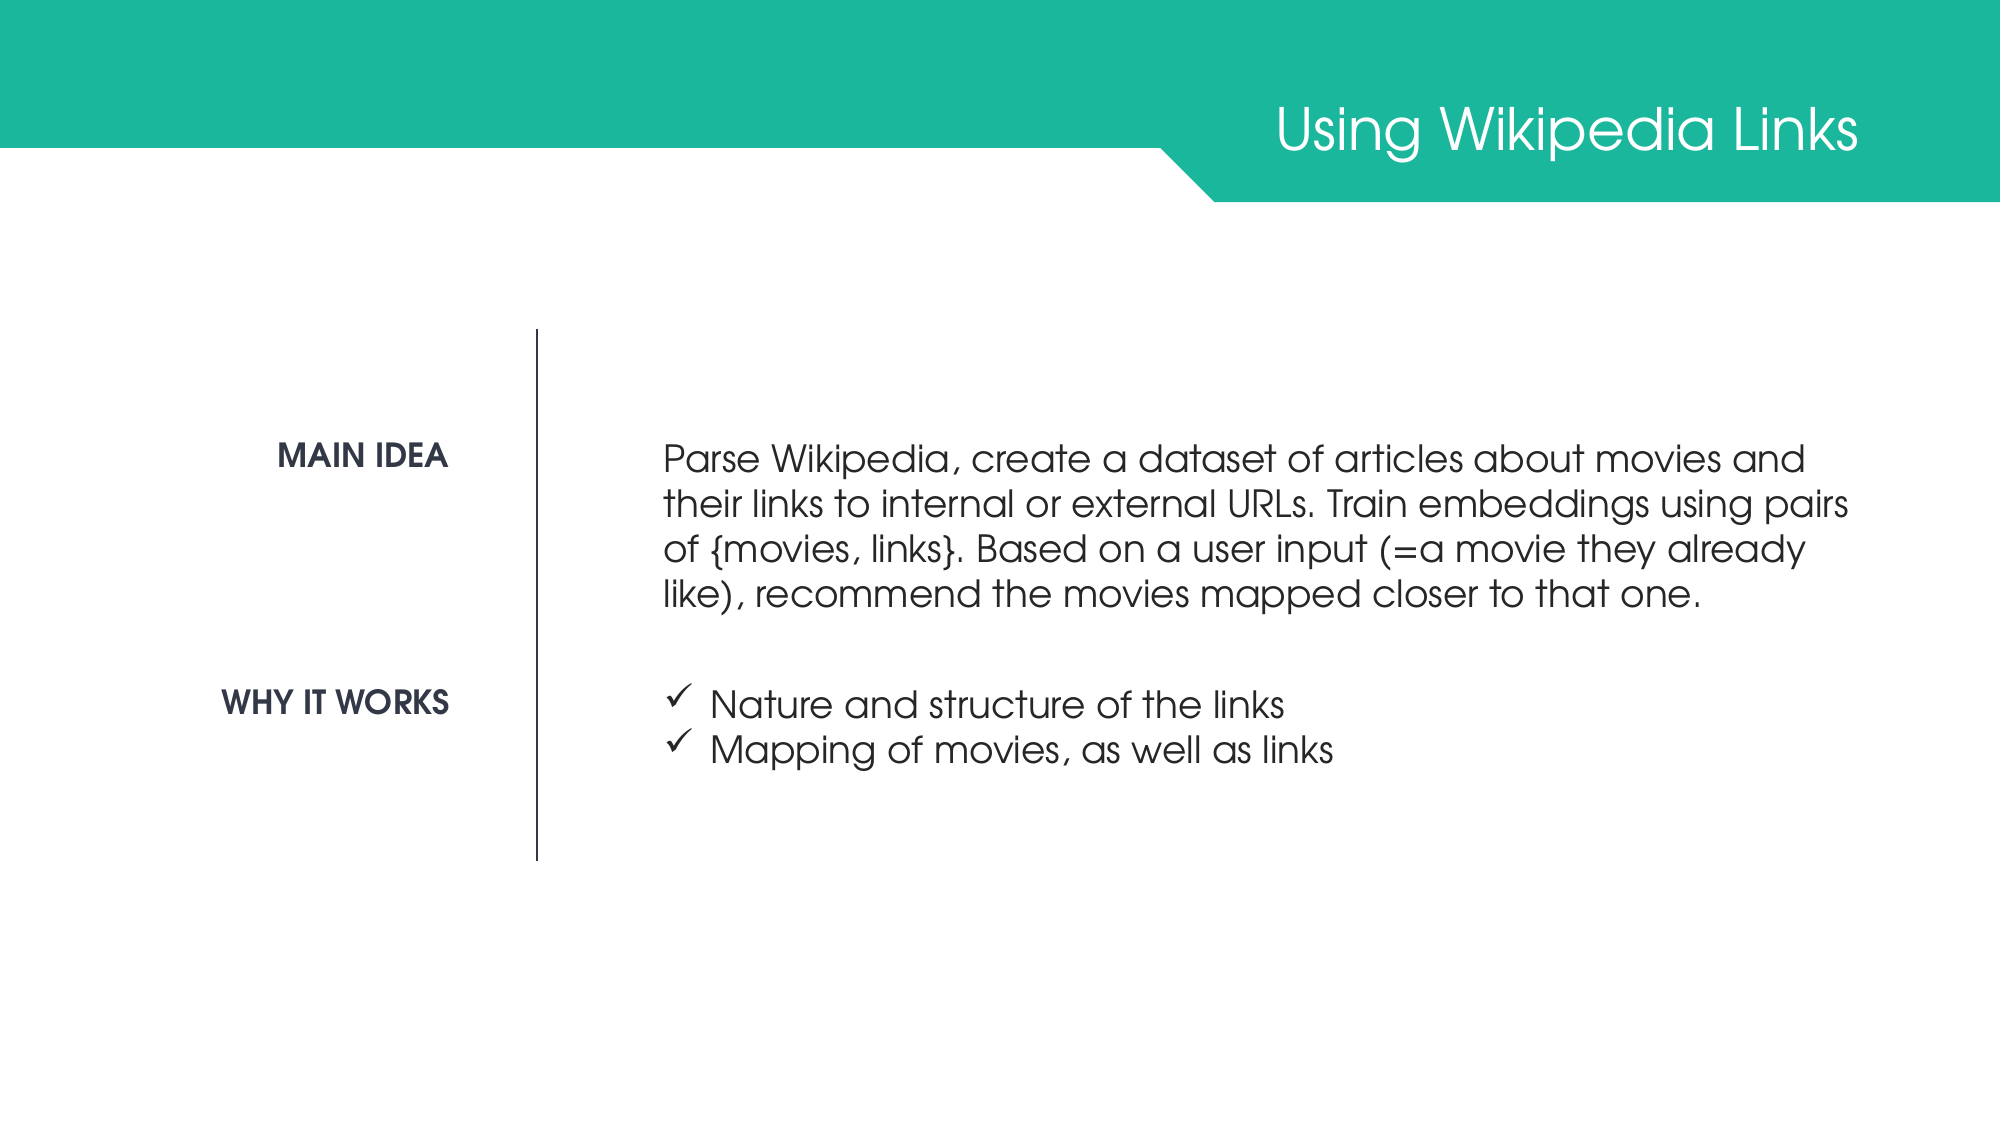

Using Wikipedia Links
MAIN IDEA
Parse Wikipedia, create a dataset of articles about movies and their links to internal or external URLs. Train embeddings using pairs of {movies, links}. Based on a user input (=a movie they already like), recommend the movies mapped closer to that one.
WHY IT WORKS
Nature and structure of the links
Mapping of movies, as well as links